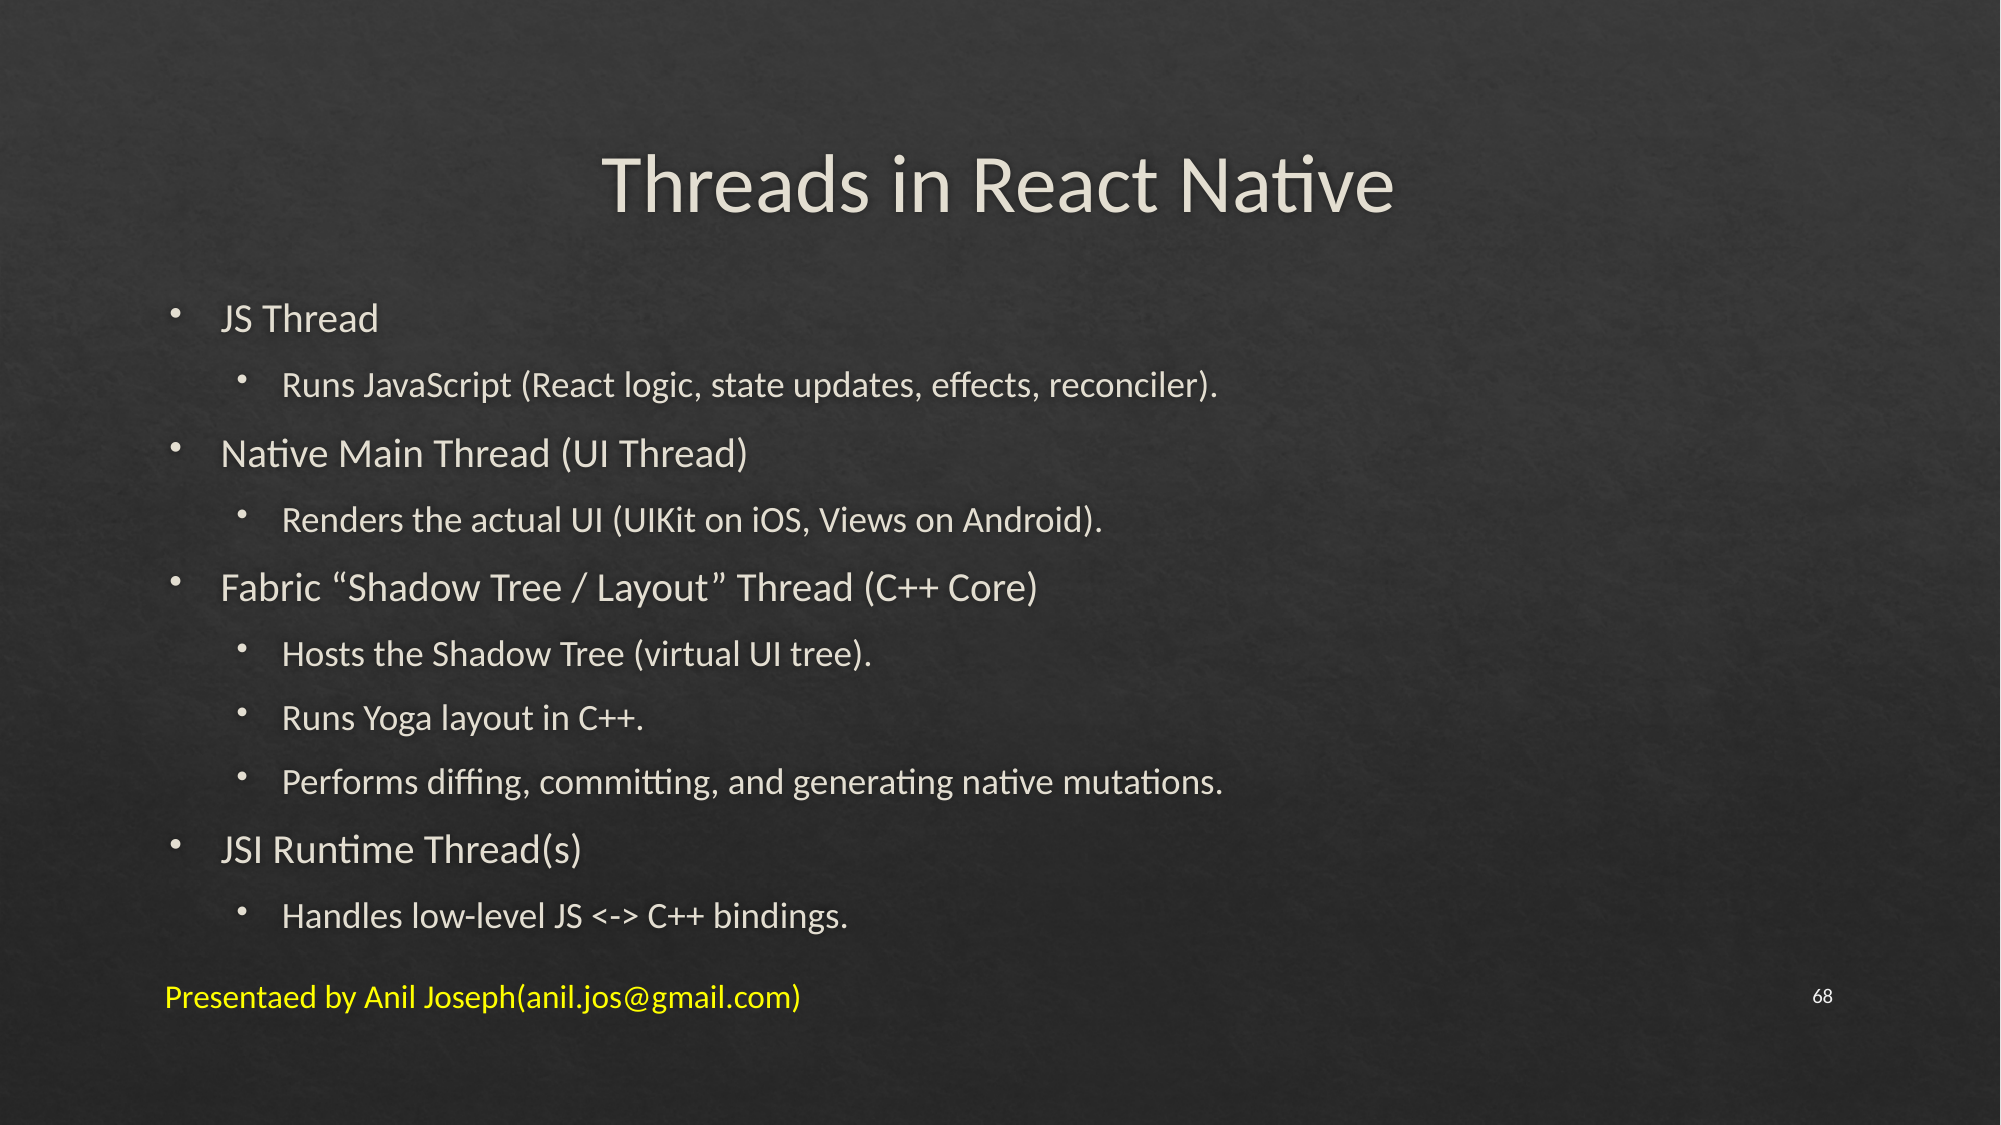

# Threads in React Native
JS Thread
Runs JavaScript (React logic, state updates, effects, reconciler).
Native Main Thread (UI Thread)
Renders the actual UI (UIKit on iOS, Views on Android).
Fabric “Shadow Tree / Layout” Thread (C++ Core)
Hosts the Shadow Tree (virtual UI tree).
Runs Yoga layout in C++.
Performs diffing, committing, and generating native mutations.
JSI Runtime Thread(s)
Handles low-level JS <-> C++ bindings.
Presentaed by Anil Joseph(anil.jos@gmail.com)
68